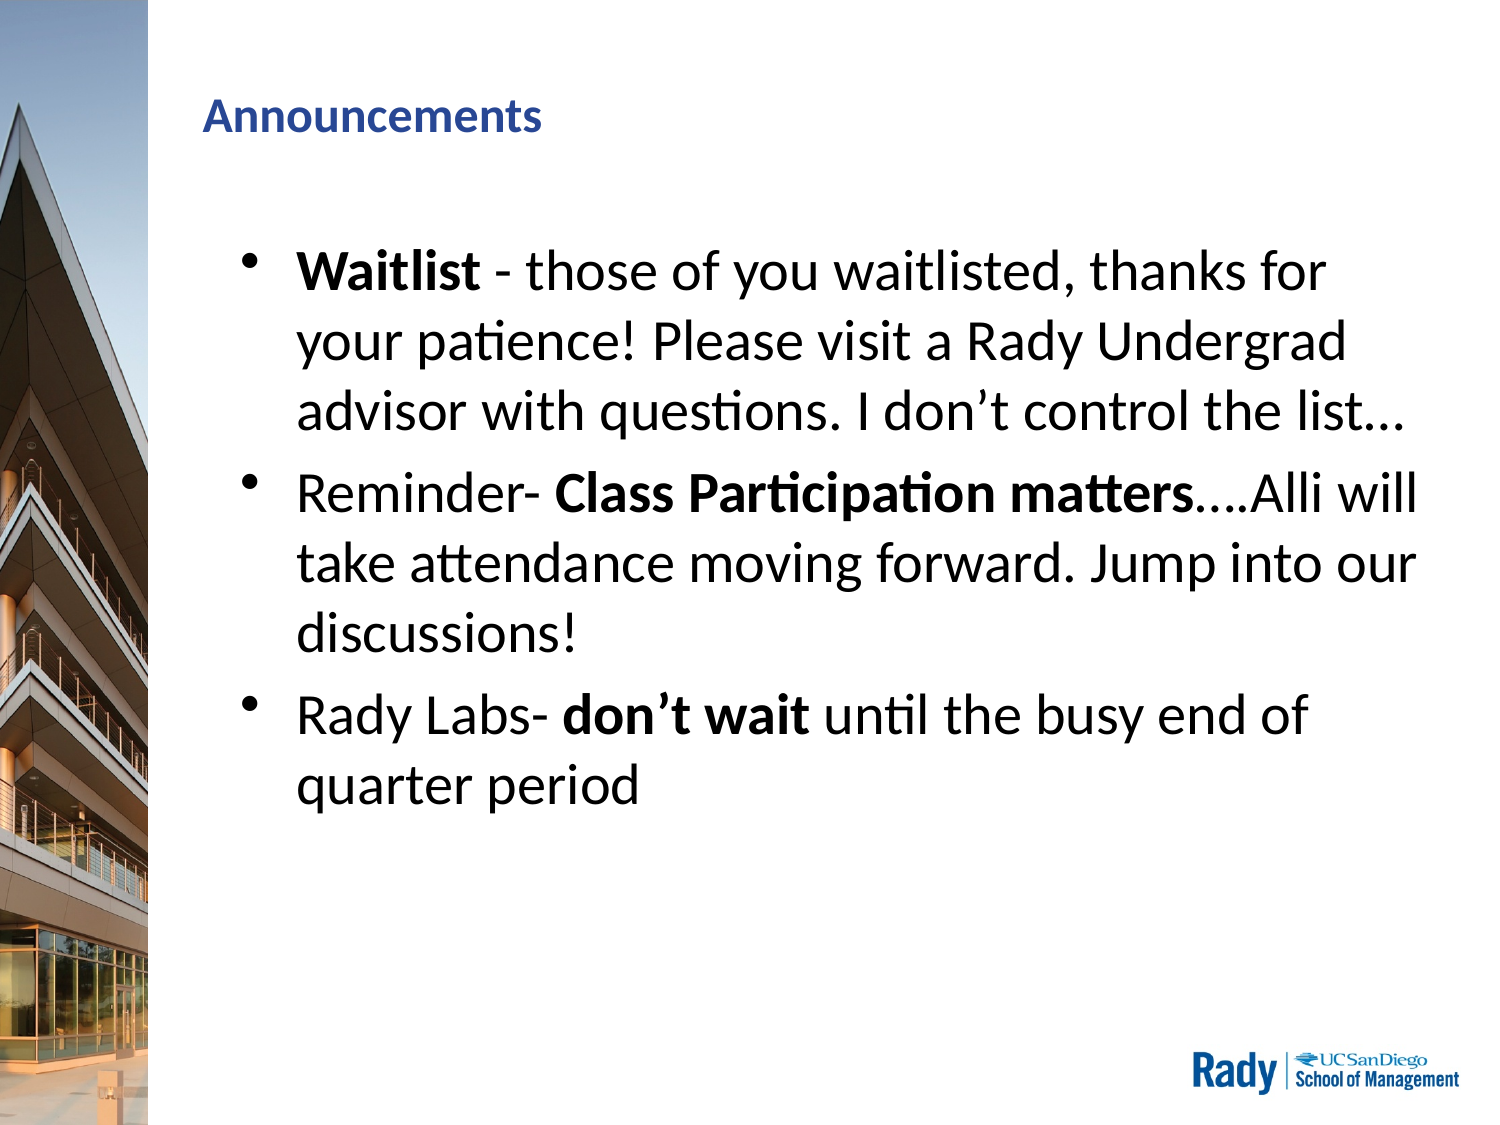

# Announcements
Waitlist - those of you waitlisted, thanks for your patience! Please visit a Rady Undergrad advisor with questions. I don’t control the list…
Reminder- Class Participation matters….Alli will take attendance moving forward. Jump into our discussions!
Rady Labs- don’t wait until the busy end of quarter period